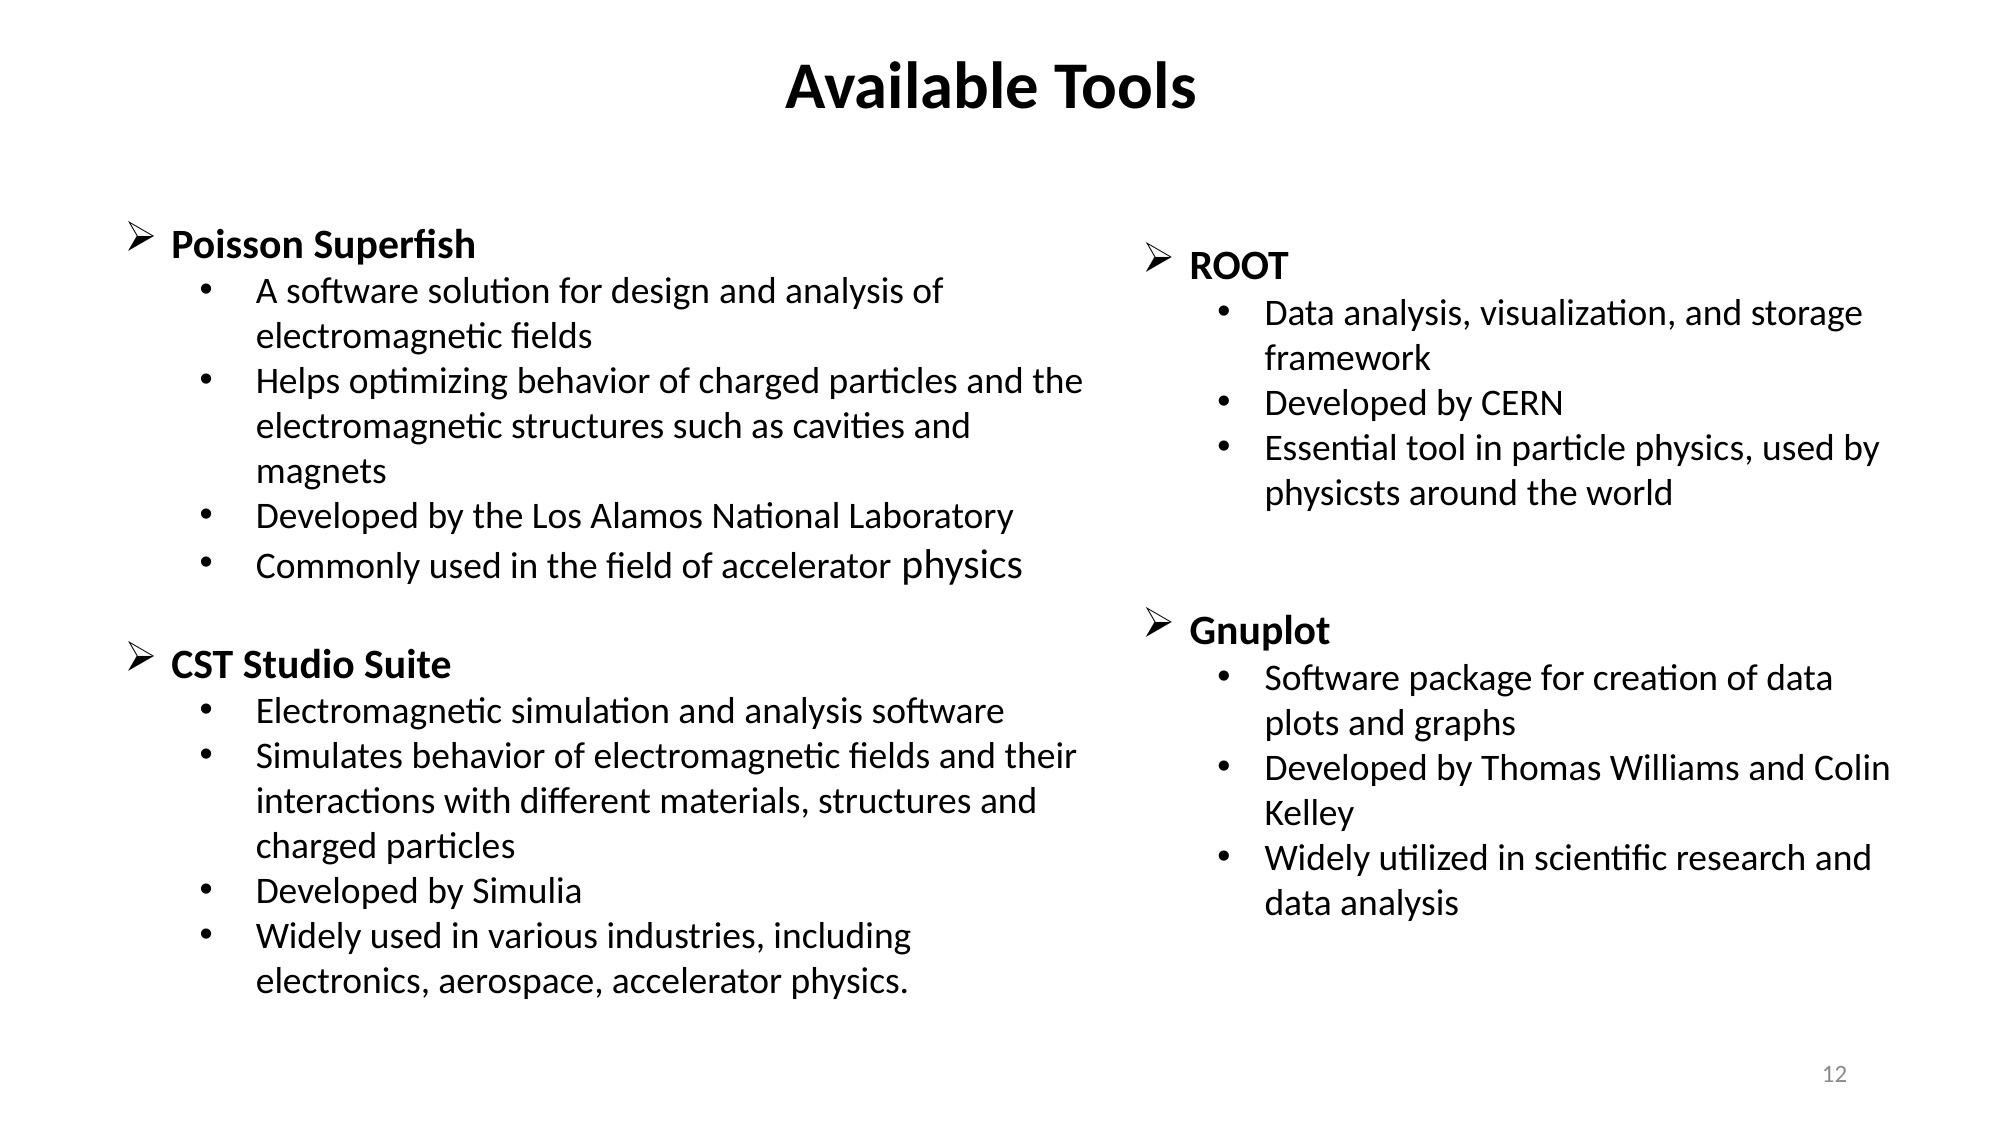

Available Tools
Poisson Superfish
A software solution for design and analysis of electromagnetic fields
Helps optimizing behavior of charged particles and the electromagnetic structures such as cavities and magnets
Developed by the Los Alamos National Laboratory
Commonly used in the field of accelerator physics

CST Studio Suite
Electromagnetic simulation and analysis software
Simulates behavior of electromagnetic fields and their interactions with different materials, structures and charged particles
Developed by Simulia
Widely used in various industries, including electronics, aerospace, accelerator physics.
ROOT
Data analysis, visualization, and storage framework
Developed by CERN
Essential tool in particle physics, used by physicsts around the world

Gnuplot
Software package for creation of data plots and graphs
Developed by Thomas Williams and Colin Kelley
Widely utilized in scientific research and data analysis

12